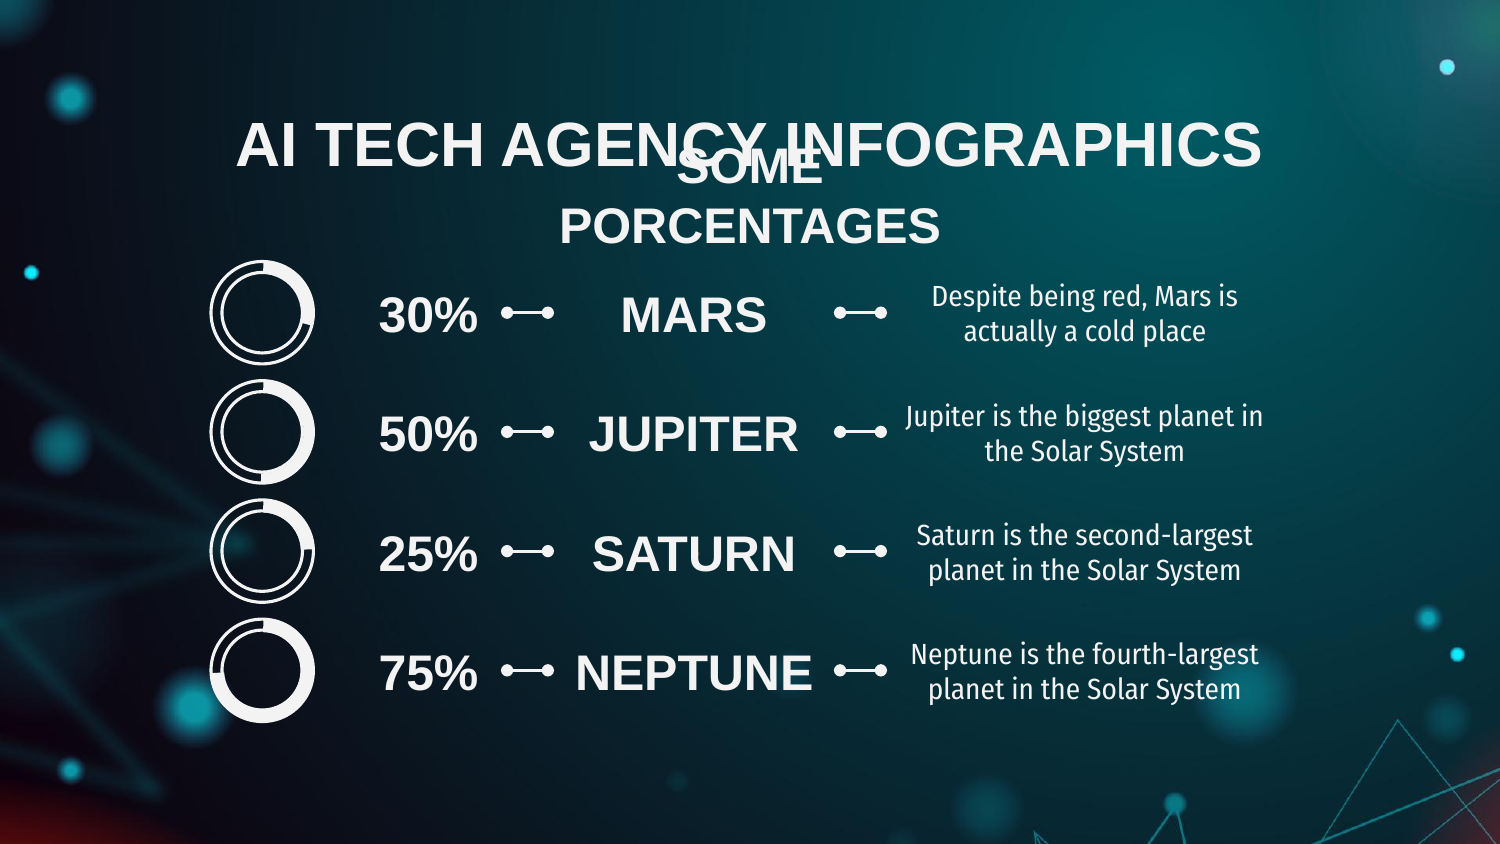

# AI TECH AGENCY INFOGRAPHICS
SOME PORCENTAGES

30%
MARS
Despite being red, Mars is actually a cold place

50%
JUPITER
Jupiter is the biggest planet in the Solar System

25%
SATURN
Saturn is the second-largest planet in the Solar System

75%
NEPTUNE
Neptune is the fourth-largest planet in the Solar System